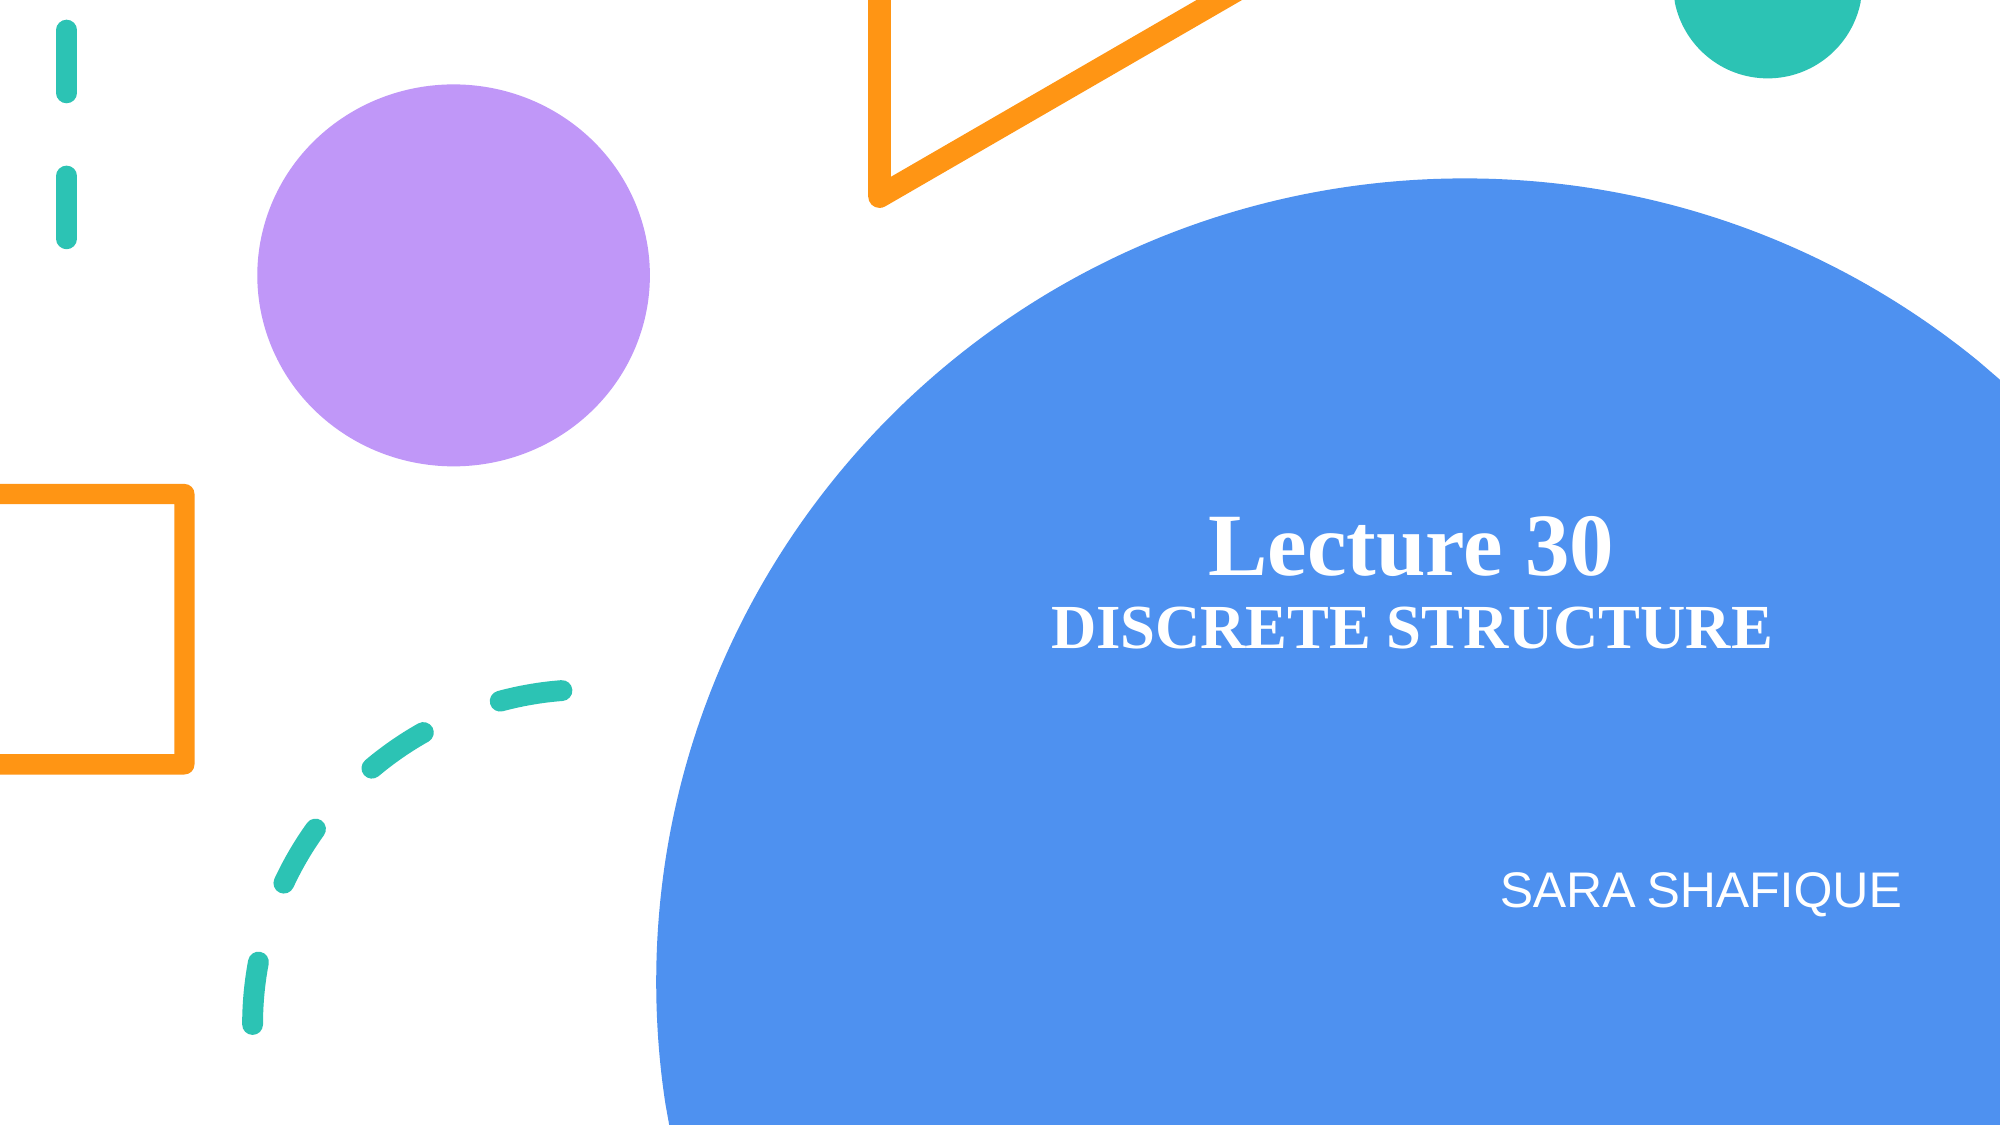

# Lecture 30 DISCRETE STRUCTURE
SARA SHAFIQUE